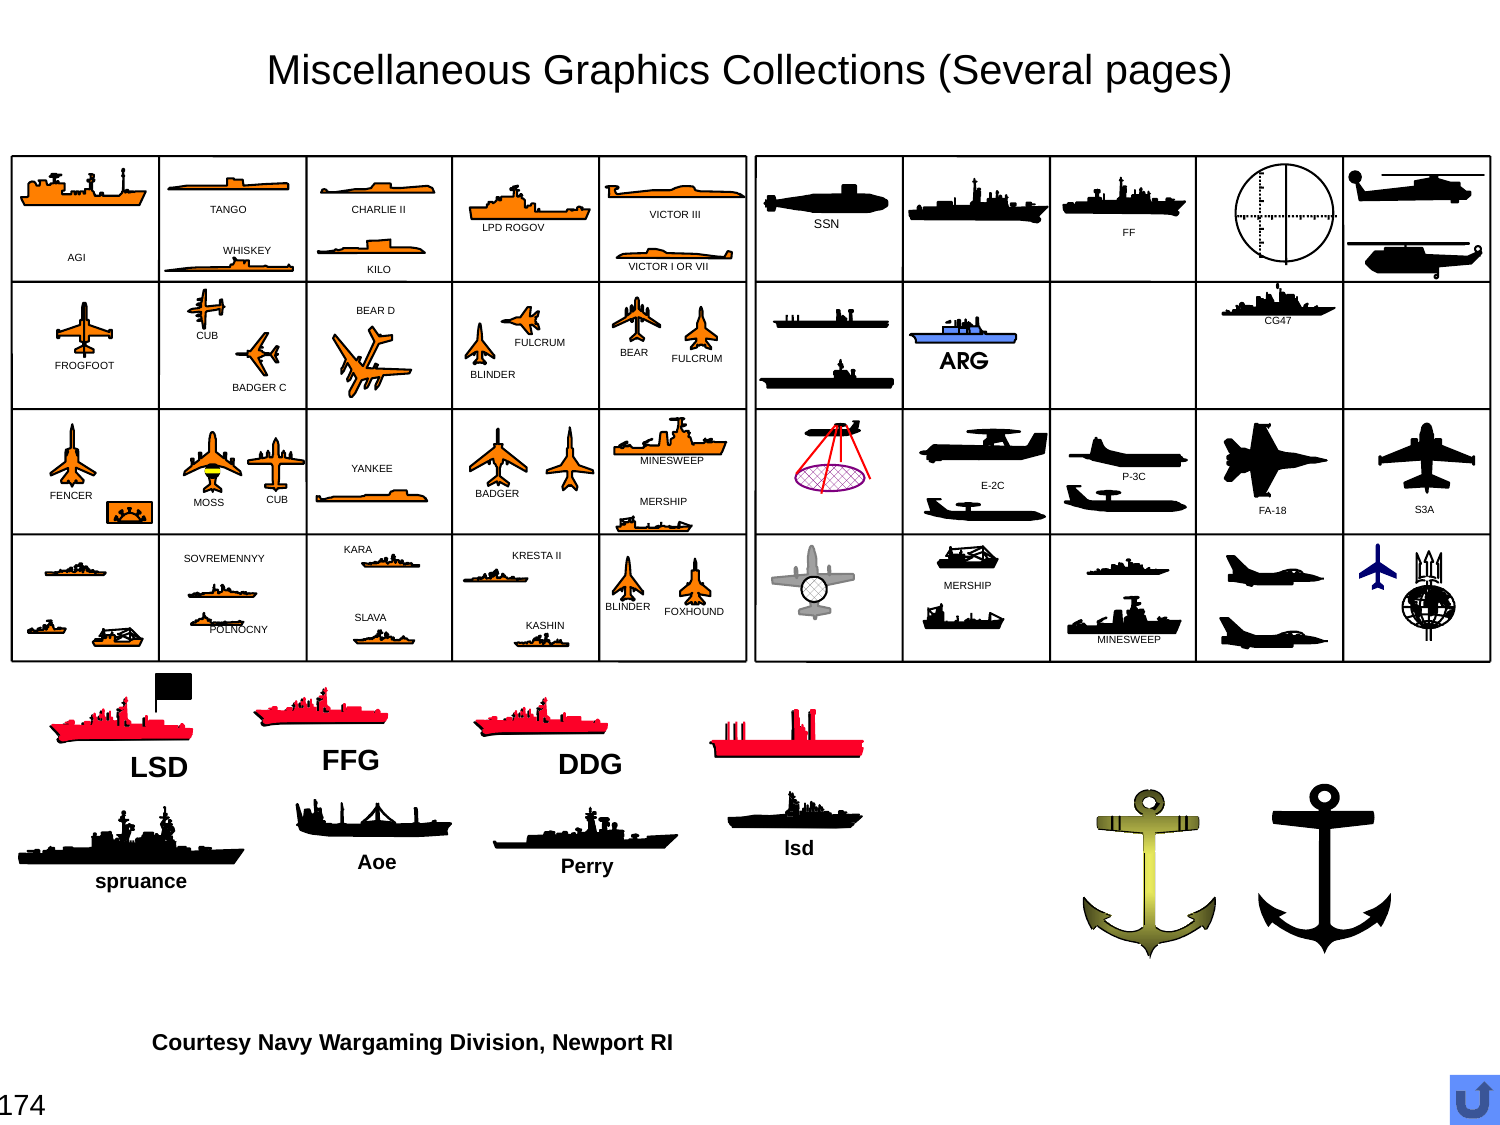

# Miscellaneous Graphics Collections (Several pages)

FF

SSN

TANGO
CHARLIE II
VICTOR III
LPD ROGOV
WHISKEY

AGI

VICTOR I OR VII
KILO

CG47

BEAR D

FROGFOOT

ARG
CUB

FULCRUM

BEAR
FULCRUM

BLINDER
BADGER C

S3A

FA-18

MINESWEEP
YANKEE
P-3C

E-2C
BADGER
FENCER

CUB
MERSHIP

MOSS

KARA

KRESTA II

SOVREMENNYY

BLINDER
FOXHOUND

MERSHIP

SLAVA

POLNOCNY
KASHIN

MINESWEEP

LSD

FFG

DDG

lsd

Aoe

spruance

Perry

Courtesy Navy Wargaming Division, Newport RI
174